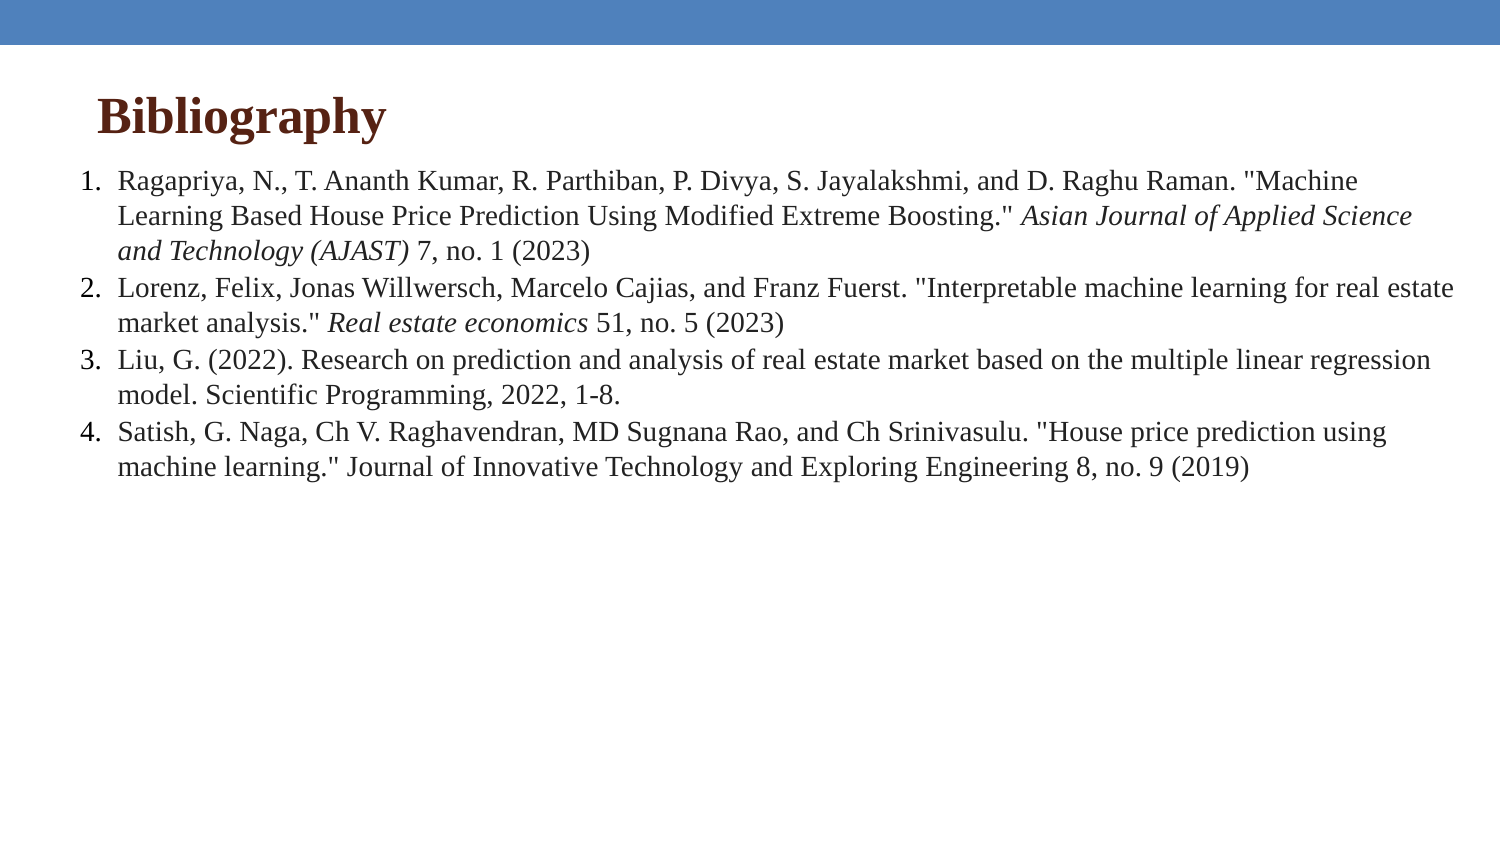

# Bibliography
Ragapriya, N., T. Ananth Kumar, R. Parthiban, P. Divya, S. Jayalakshmi, and D. Raghu Raman. "Machine Learning Based House Price Prediction Using Modified Extreme Boosting." Asian Journal of Applied Science and Technology (AJAST) 7, no. 1 (2023)
Lorenz, Felix, Jonas Willwersch, Marcelo Cajias, and Franz Fuerst. "Interpretable machine learning for real estate market analysis." Real estate economics 51, no. 5 (2023)
Liu, G. (2022). Research on prediction and analysis of real estate market based on the multiple linear regression model. Scientific Programming, 2022, 1-8.
Satish, G. Naga, Ch V. Raghavendran, MD Sugnana Rao, and Ch Srinivasulu. "House price prediction using machine learning." Journal of Innovative Technology and Exploring Engineering 8, no. 9 (2019)